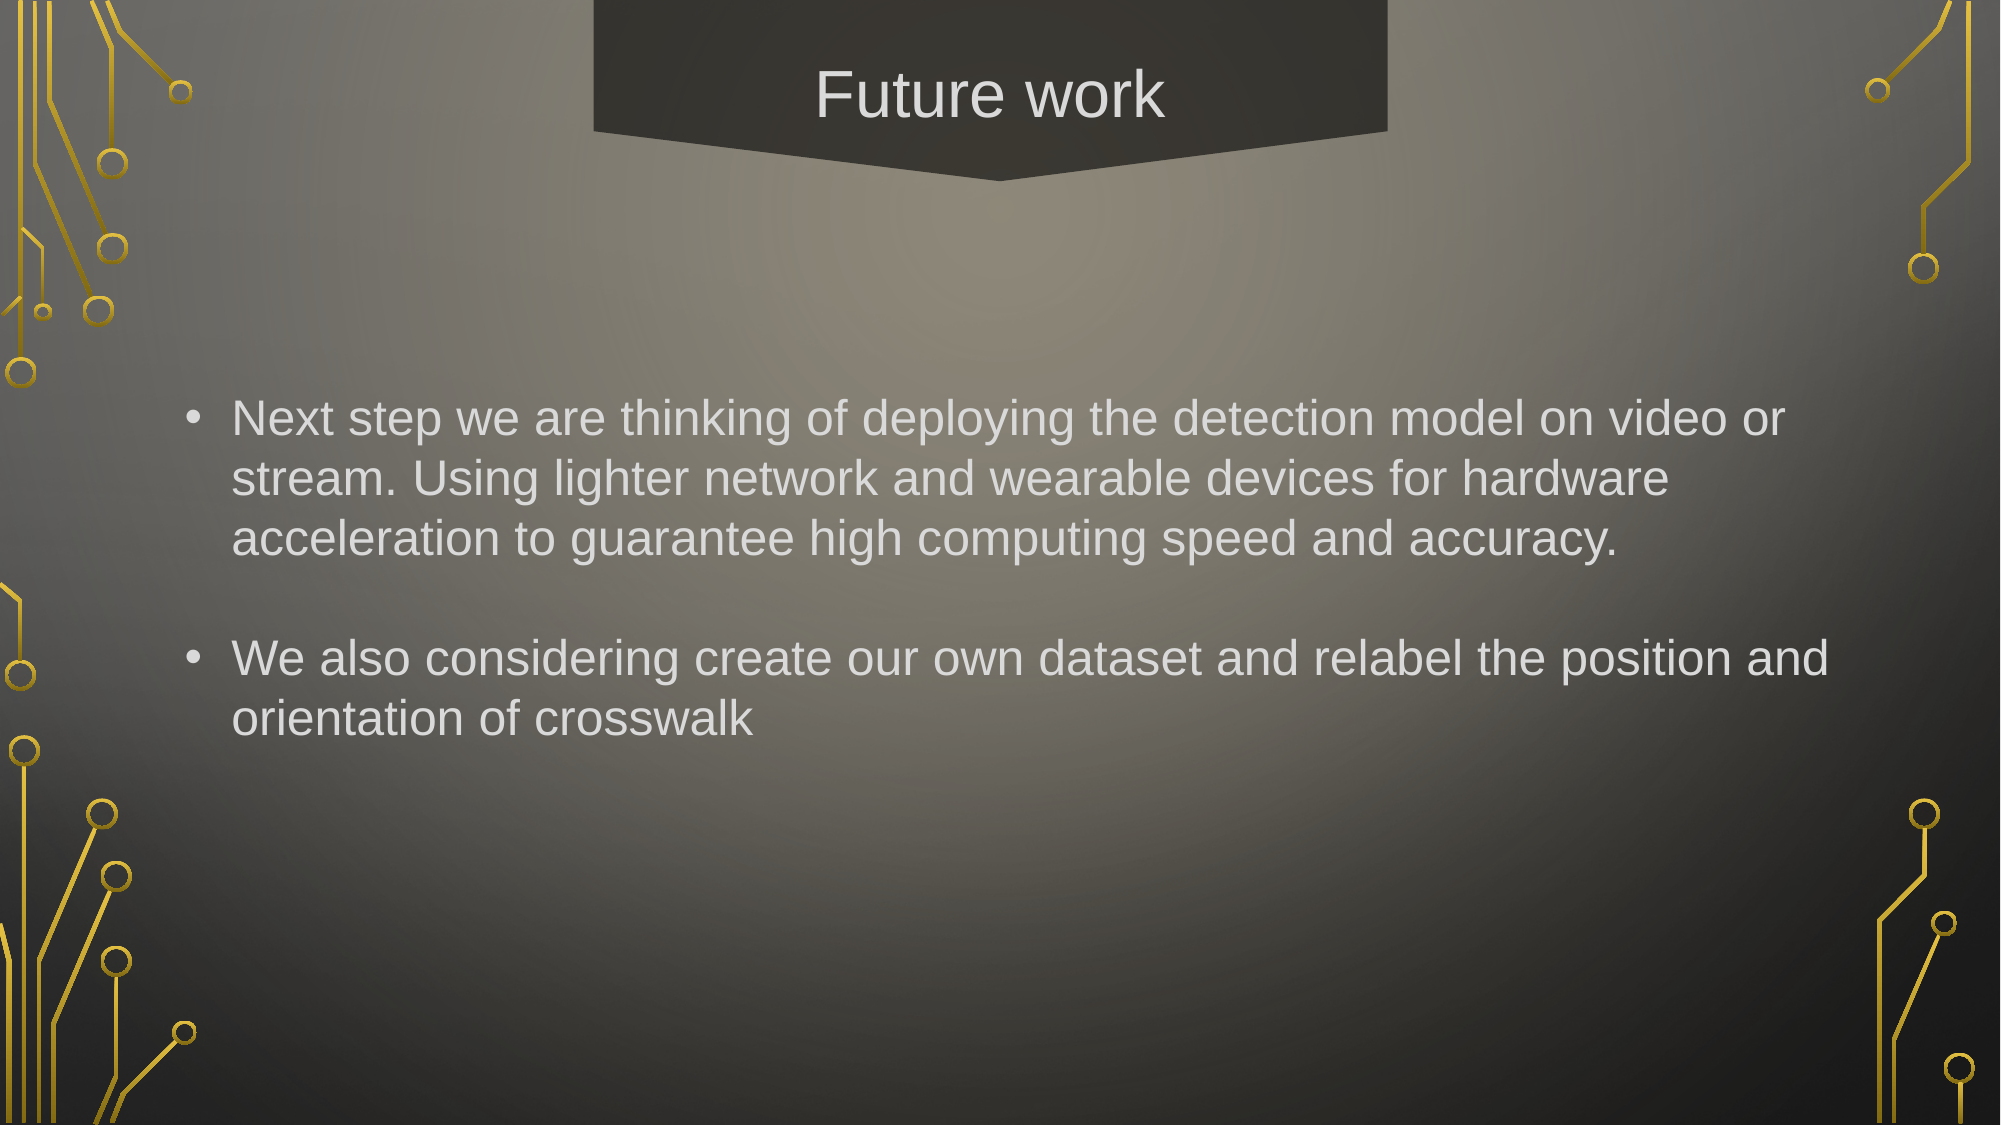

Future work

Next step we are thinking of deploying the detection model on video or stream. Using lighter network and wearable devices for hardware acceleration to guarantee high computing speed and accuracy.

We also considering create our own dataset and relabel the position and orientation of crosswalk